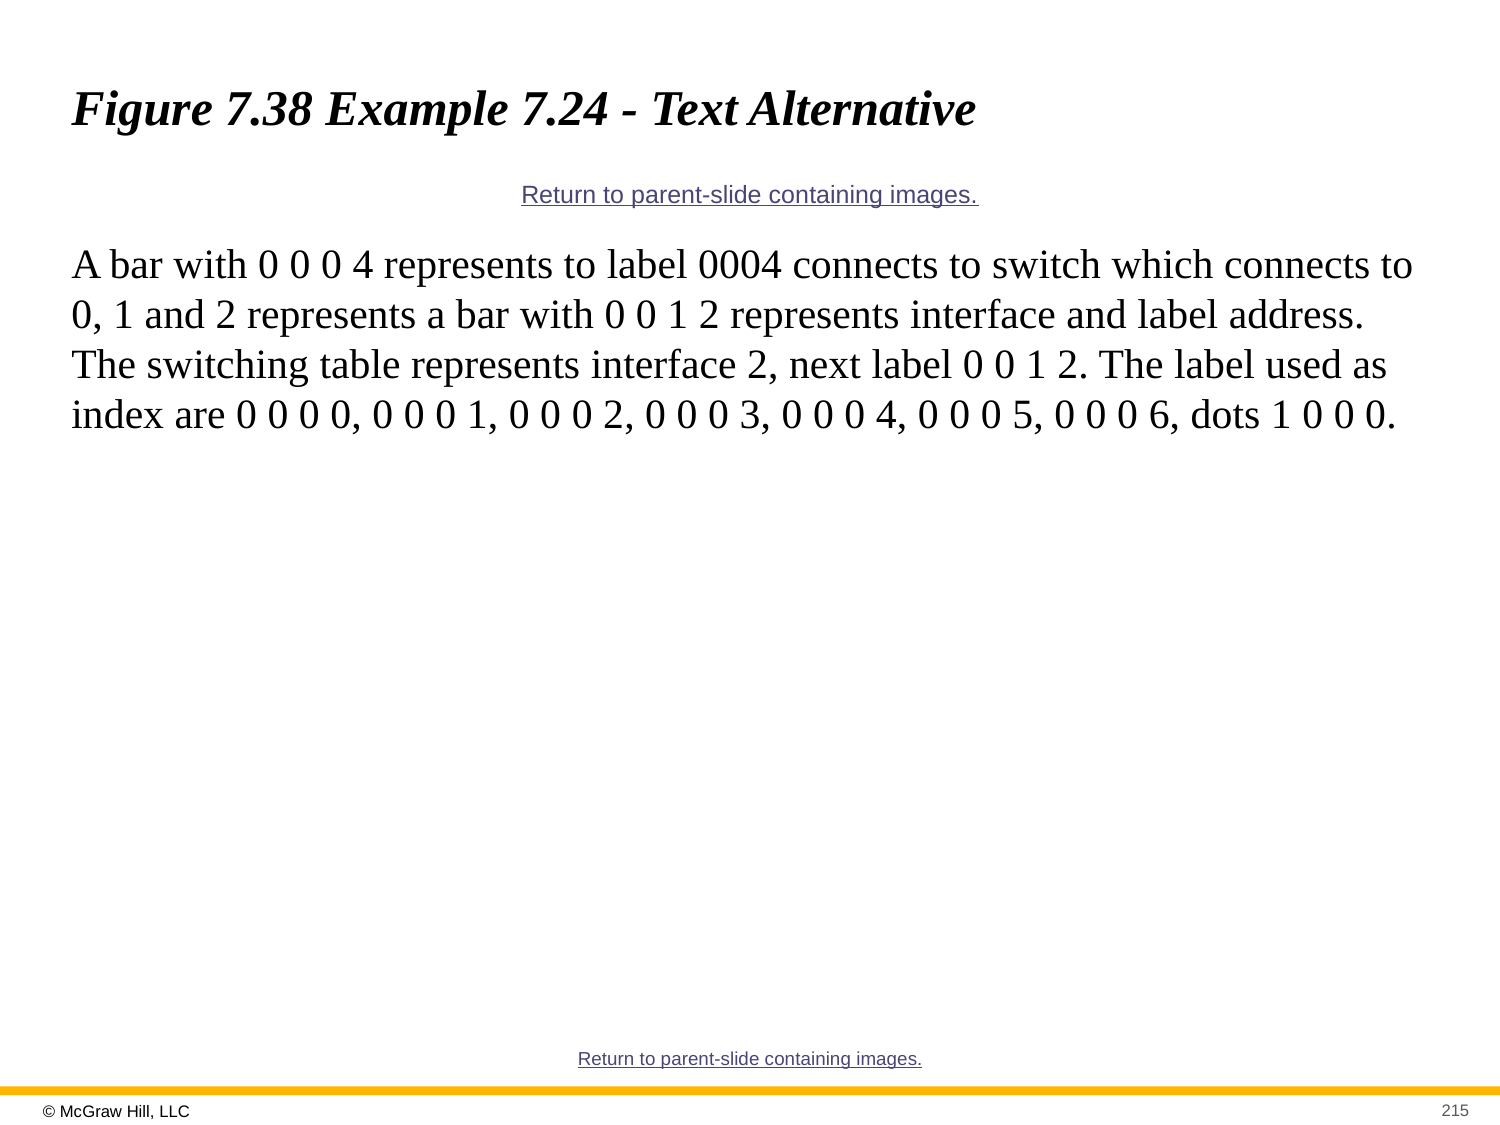

# Figure 7.38 Example 7.24 - Text Alternative
Return to parent-slide containing images.
A bar with 0 0 0 4 represents to label 0004 connects to switch which connects to 0, 1 and 2 represents a bar with 0 0 1 2 represents interface and label address. The switching table represents interface 2, next label 0 0 1 2. The label used as index are 0 0 0 0, 0 0 0 1, 0 0 0 2, 0 0 0 3, 0 0 0 4, 0 0 0 5, 0 0 0 6, dots 1 0 0 0.
Return to parent-slide containing images.
215